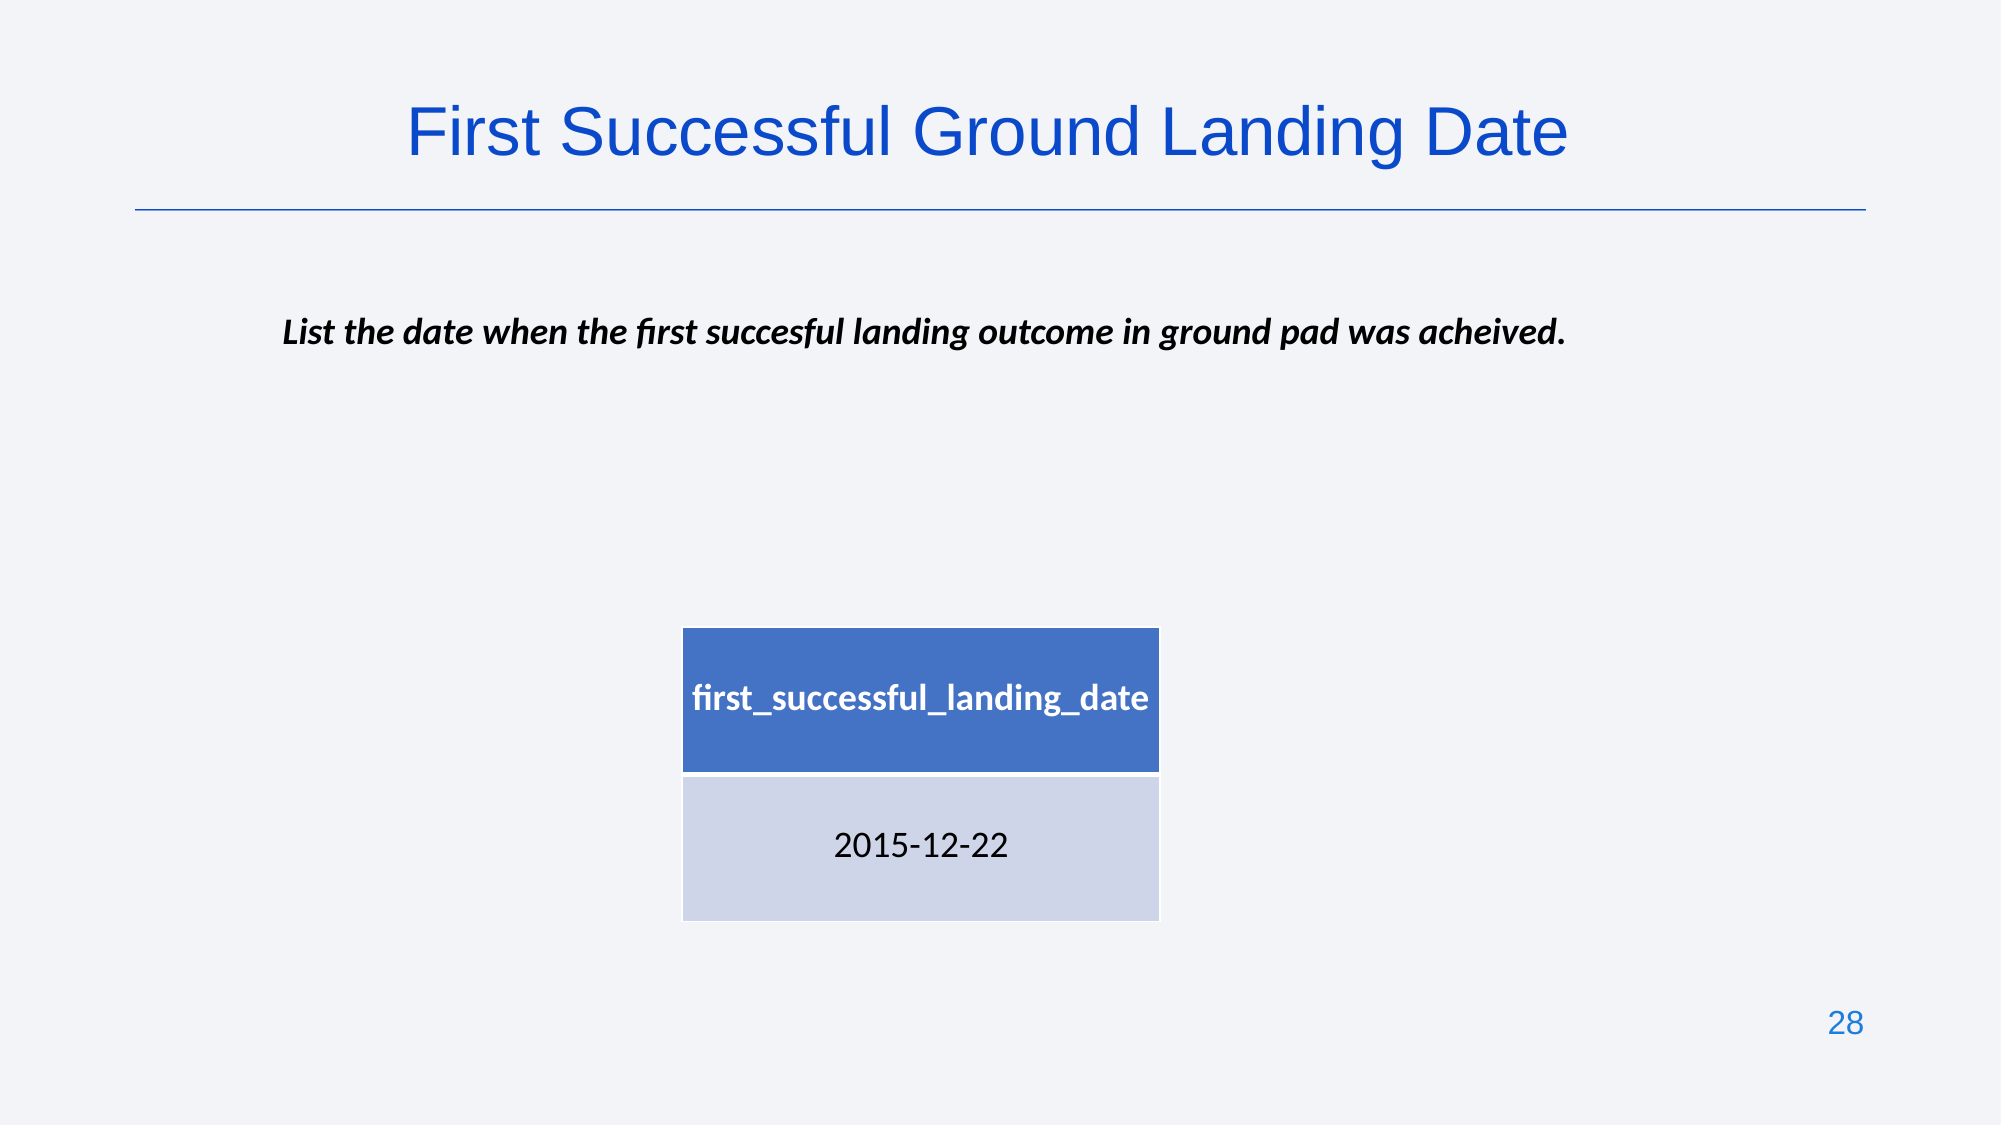

First Successful Ground Landing Date
List the date when the first succesful landing outcome in ground pad was acheived.

| first\_successful\_landing\_date |
| --- |
| 2015-12-22 |
28